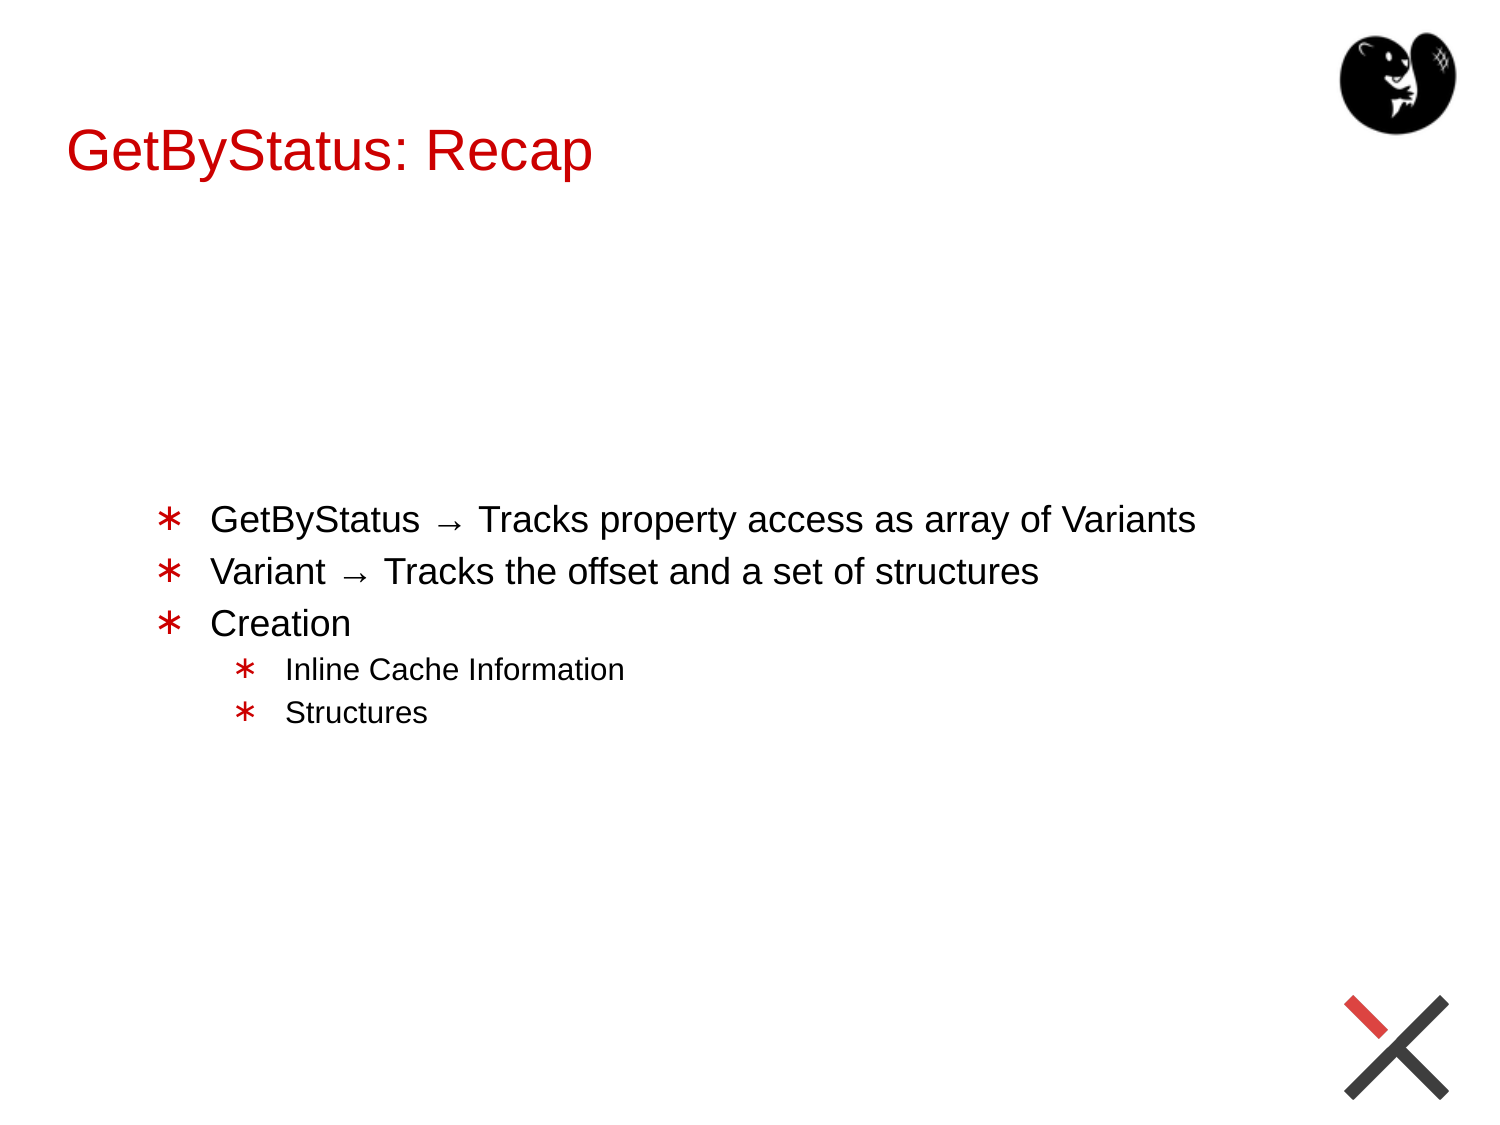

# GetByStatus: Recap
GetByStatus → Tracks property access as array of Variants
Variant → Tracks the offset and a set of structures
Creation
Inline Cache Information
Structures